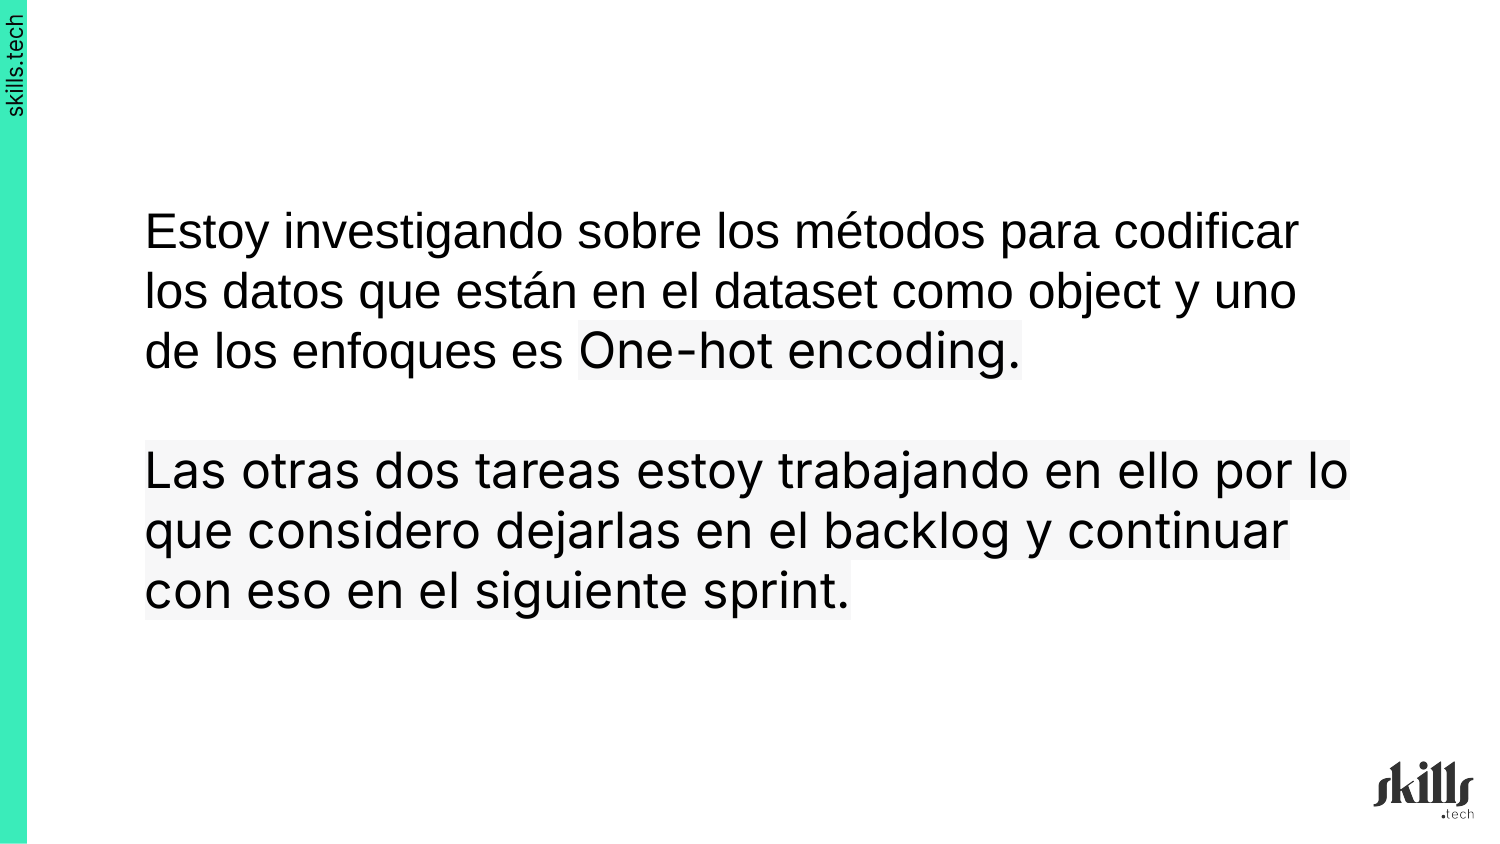

Estoy investigando sobre los métodos para codificar los datos que están en el dataset como object y uno de los enfoques es One-hot encoding.

Las otras dos tareas estoy trabajando en ello por lo que considero dejarlas en el backlog y continuar con eso en el siguiente sprint.